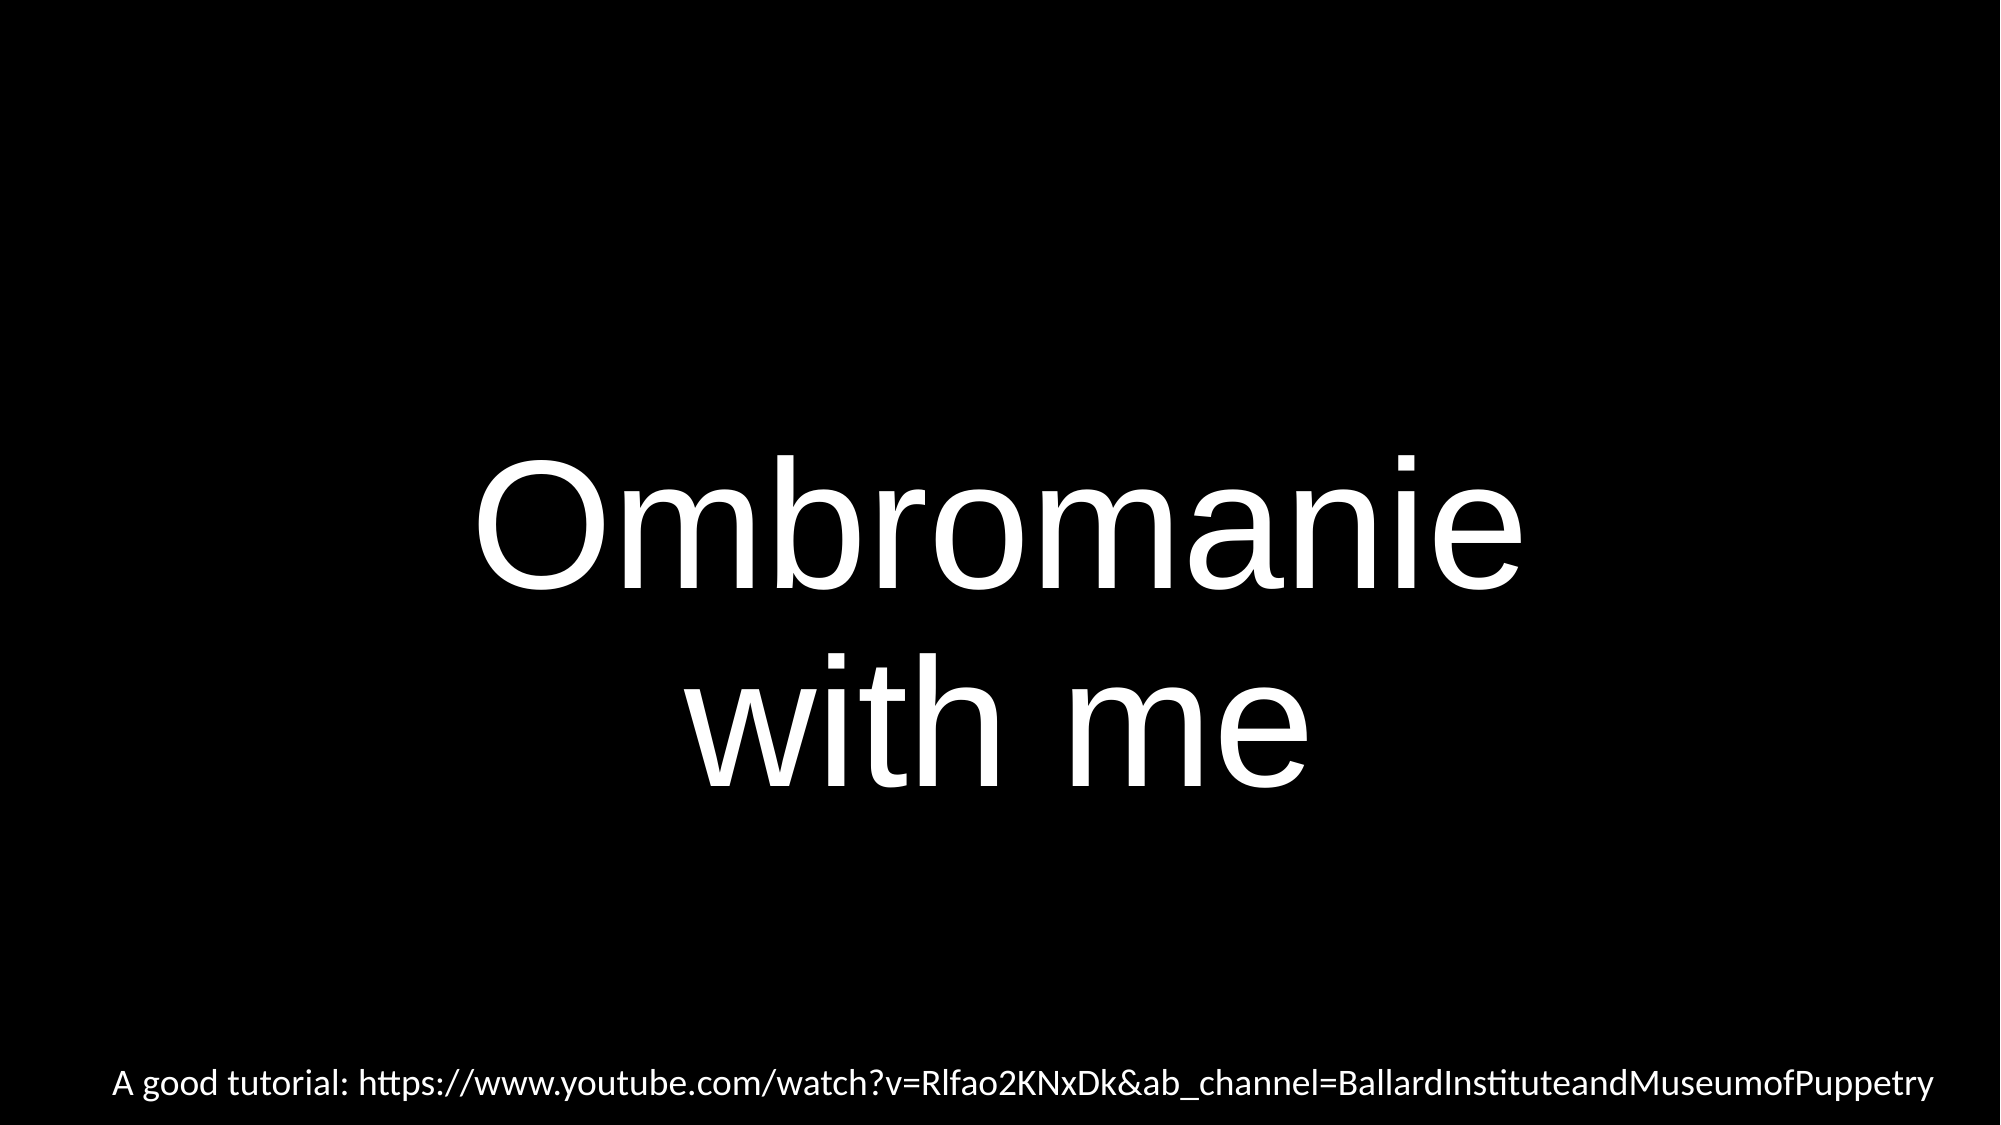

# Ombromanie with me
A good tutorial: https://www.youtube.com/watch?v=Rlfao2KNxDk&ab_channel=BallardInstituteandMuseumofPuppetry